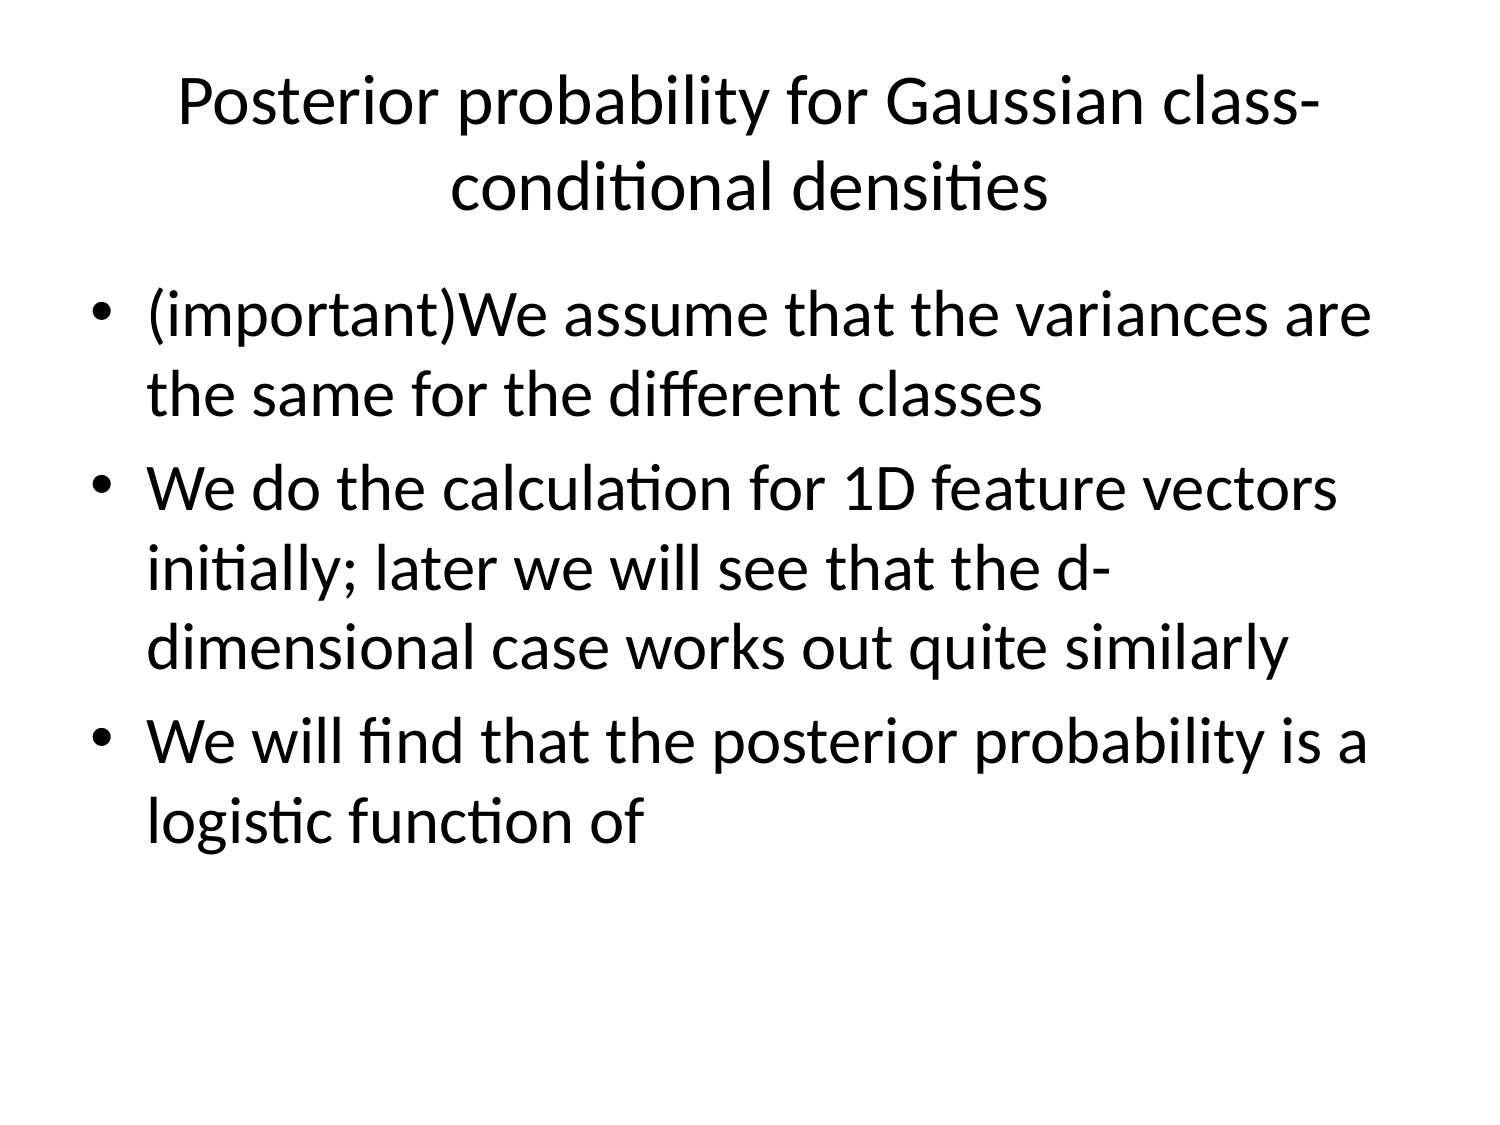

# Posterior probability for Gaussian class-conditional densities
(important)We assume that the variances are the same for the different classes
We do the calculation for 1D feature vectors initially; later we will see that the d-dimensional case works out quite similarly
We will find that the posterior probability is a logistic function of